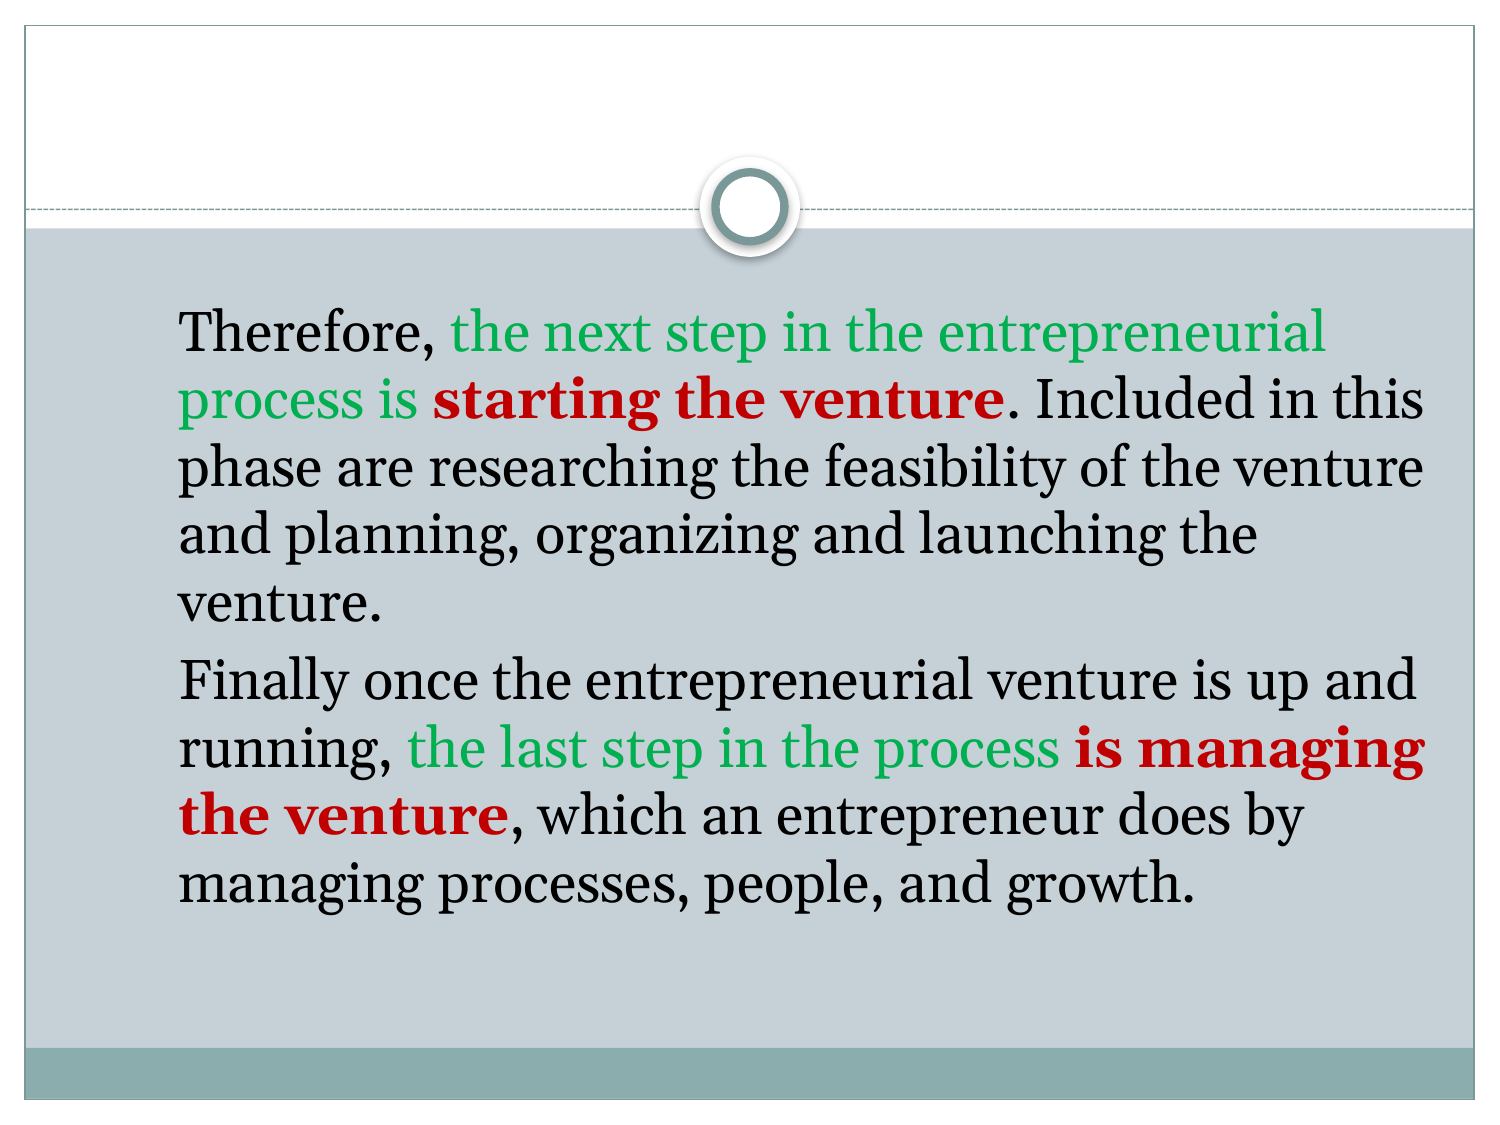

Therefore, the next step in the entrepreneurial process is starting the venture. Included in this phase are researching the feasibility of the venture and planning, organizing and launching the venture.
Finally once the entrepreneurial venture is up and running, the last step in the process is managing the venture, which an entrepreneur does by managing processes, people, and growth.